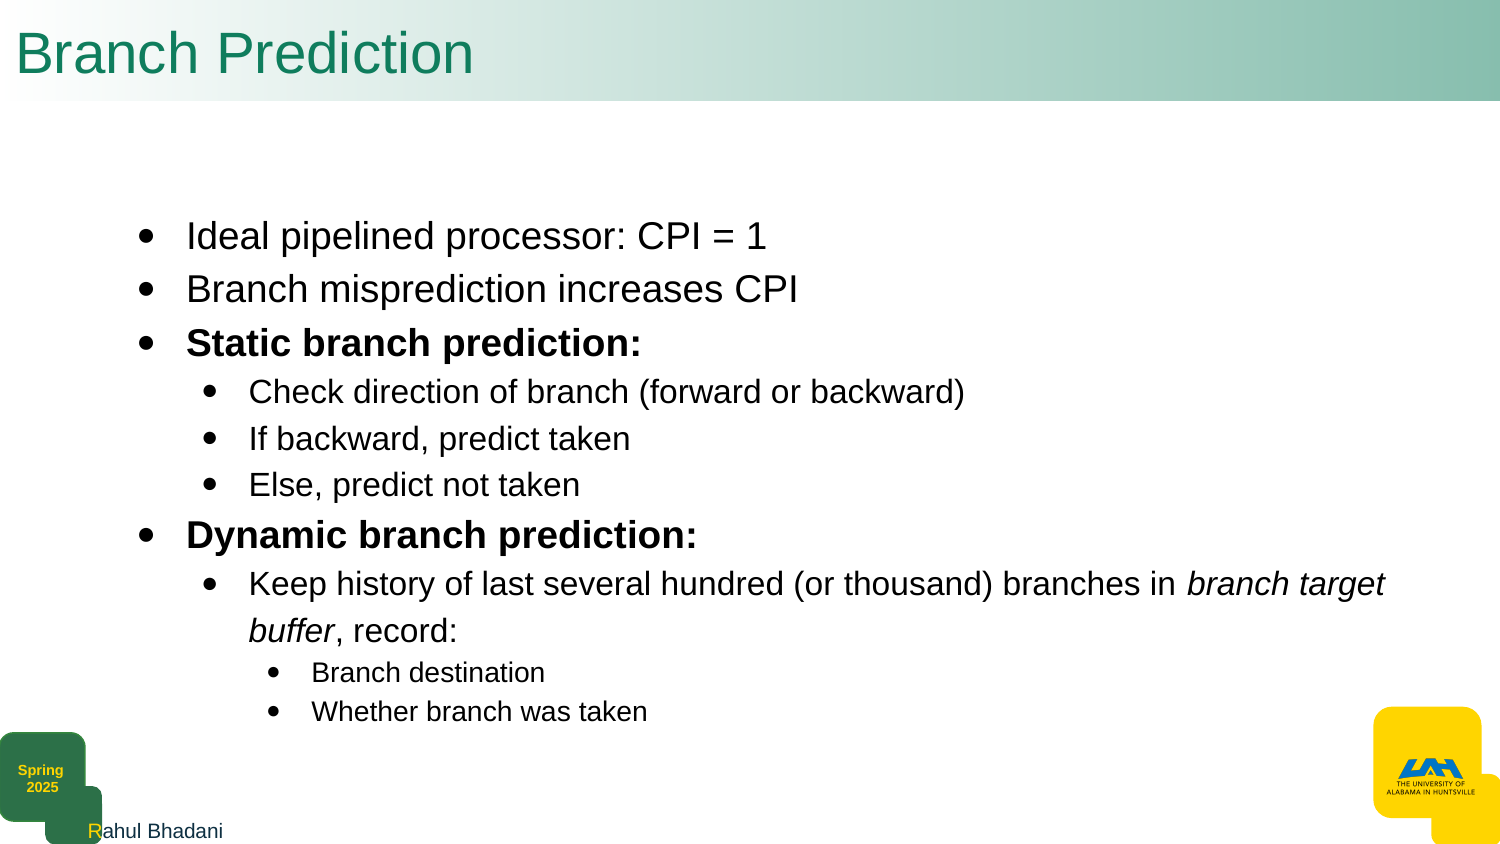

# Branch Prediction​
Ideal pipelined processor: CPI = 1​
Branch misprediction increases CPI​
Static branch prediction:​
Check direction of branch (forward or backward)​
If backward, predict taken​
Else, predict not taken​
Dynamic branch prediction:​
Keep history of last several hundred (or thousand) branches in branch target buffer, record:​
Branch destination​
Whether branch was taken​